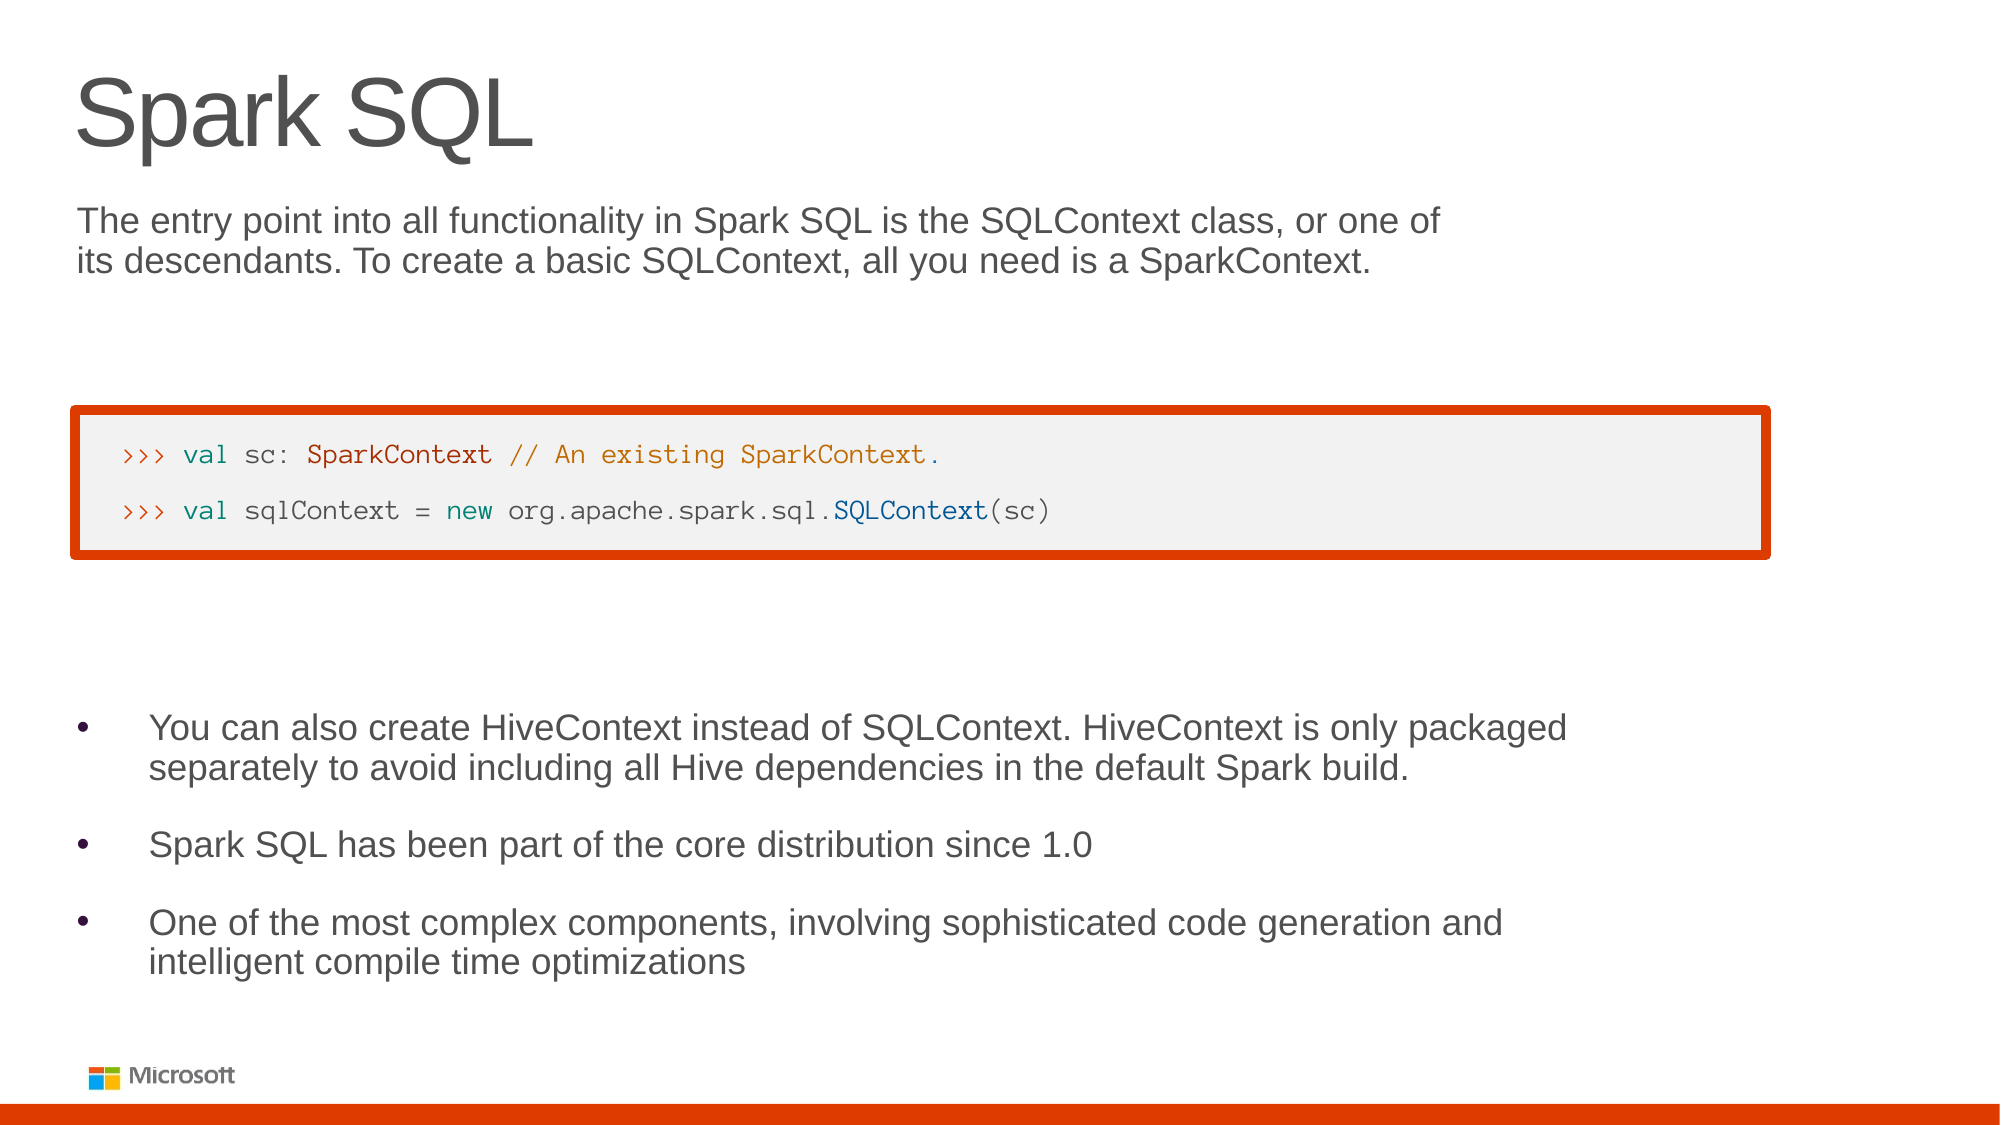

# Spark SQL
The entry point into all functionality in Spark SQL is the SQLContext class, or one of its descendants. To create a basic SQLContext, all you need is a SparkContext.
>>> val sc: SparkContext // An existing SparkContext.
>>> val sqlContext = new org.apache.spark.sql.SQLContext(sc)
You can also create HiveContext instead of SQLContext. HiveContext is only packaged separately to avoid including all Hive dependencies in the default Spark build.
Spark SQL has been part of the core distribution since 1.0
One of the most complex components, involving sophisticated code generation and intelligent compile time optimizations